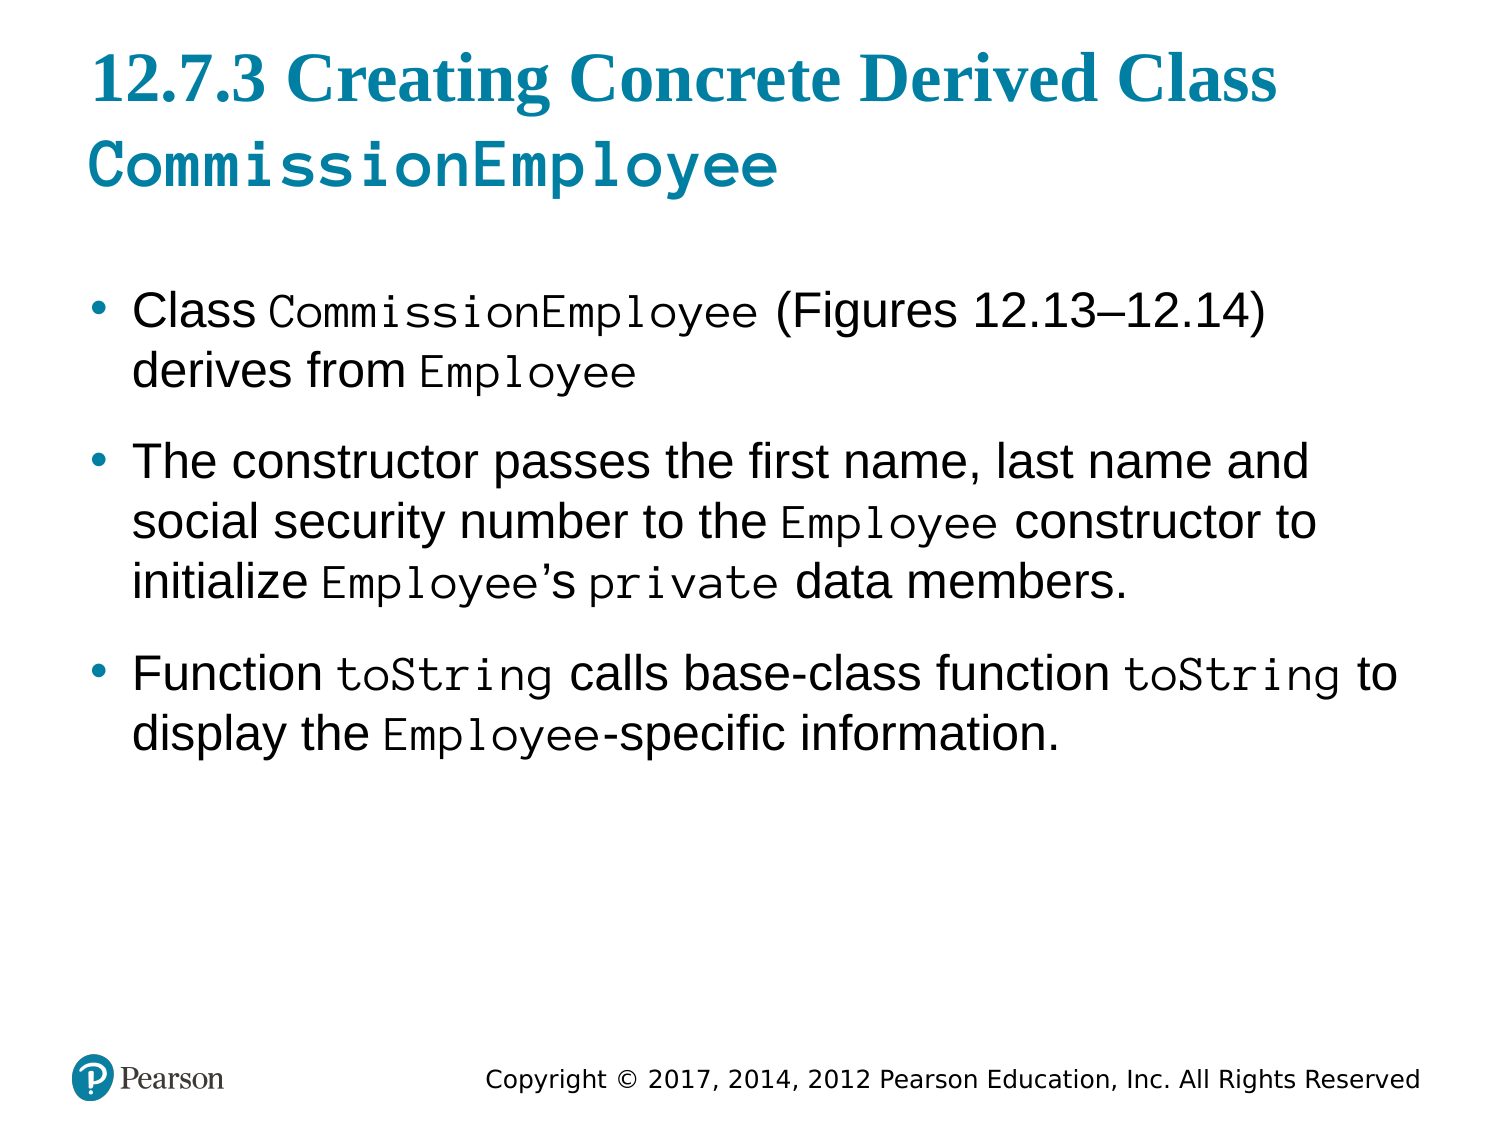

# 12.7.3 Creating Concrete Derived Class CommissionEmployee
Class CommissionEmployee (Figures 12.13–12.14) derives from Employee
The constructor passes the first name, last name and social security number to the Employee constructor to initialize Employee’s private data members.
Function toString calls base-class function toString to display the Employee-specific information.